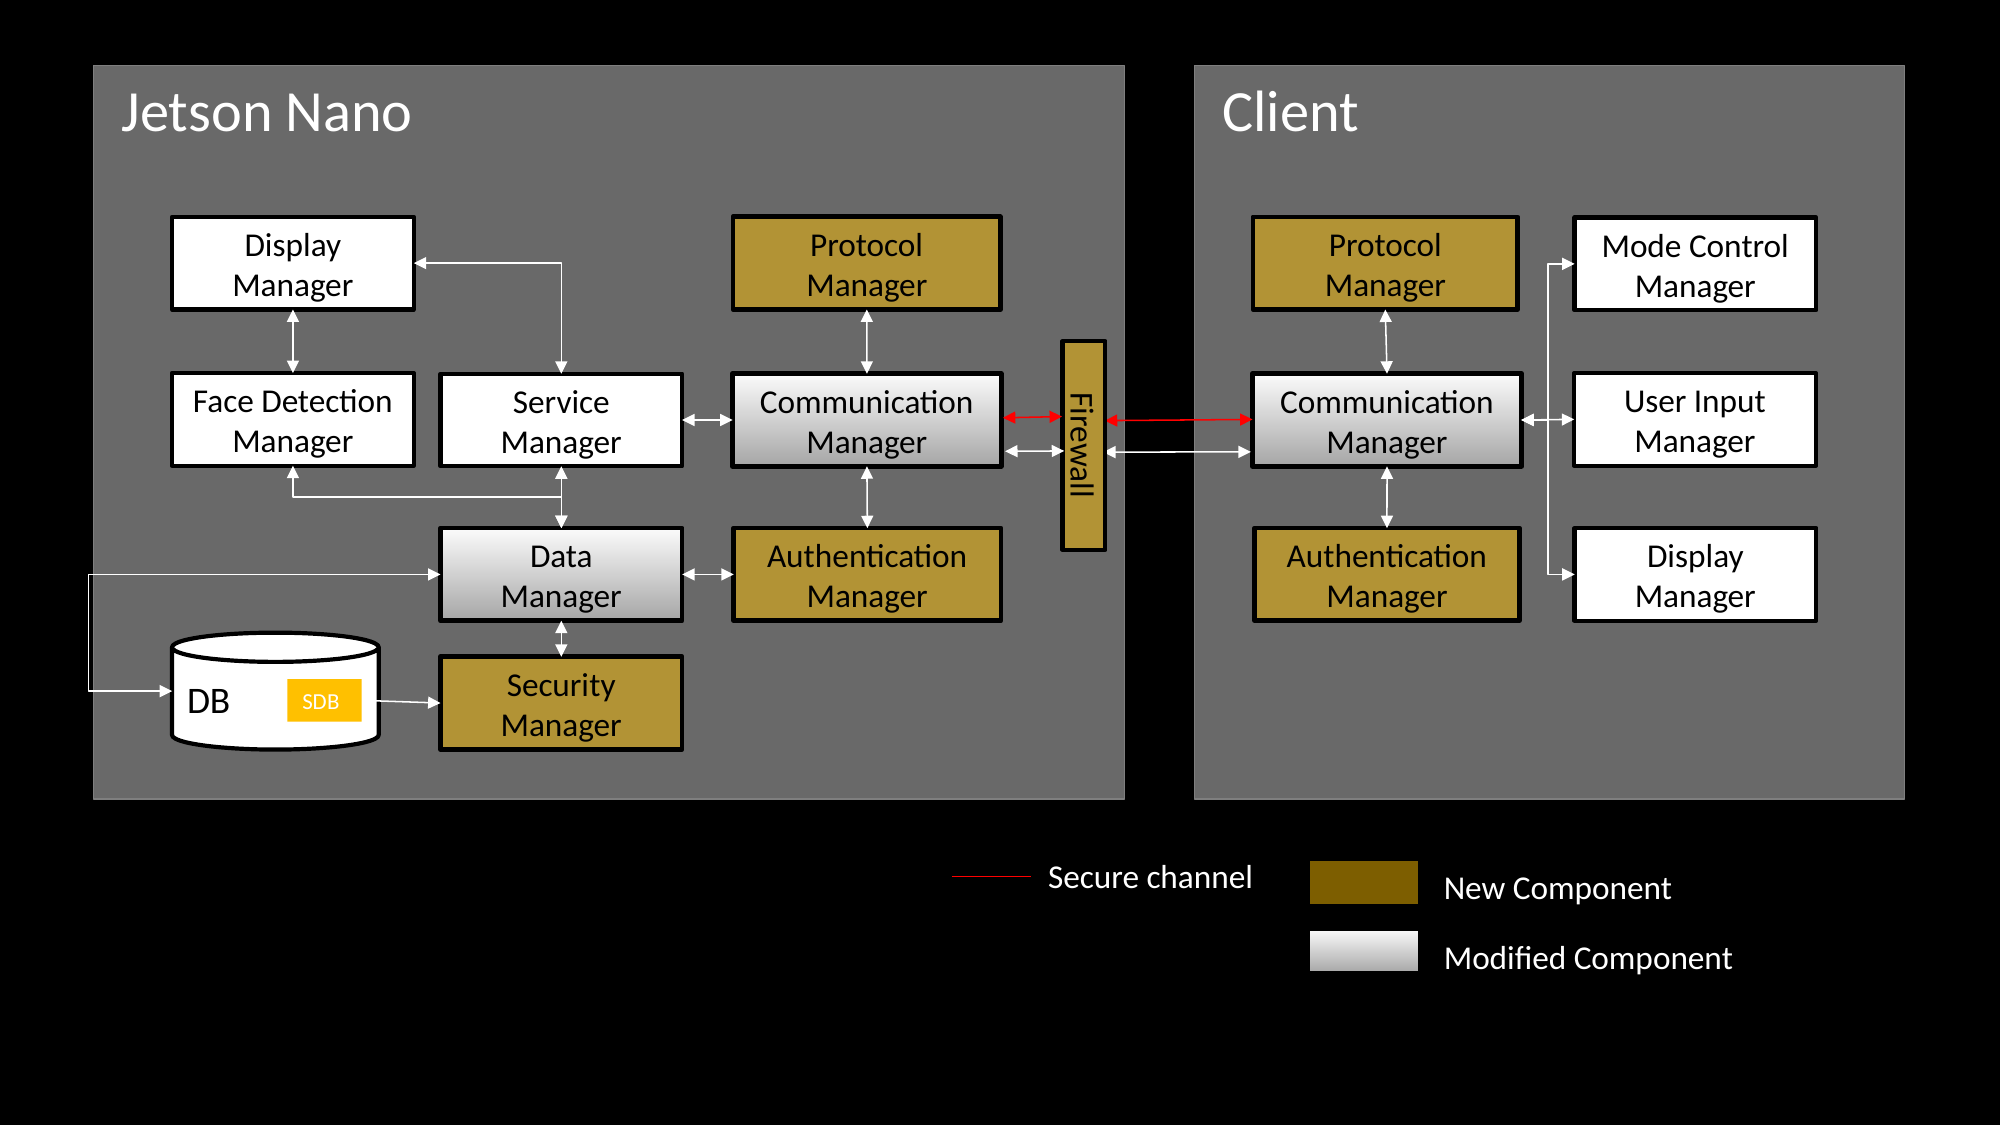

Jetson Nano
 Client
Display
Manager
Protocol
Manager
Protocol
Manager
Mode Control
Manager
Firewall
Face Detection
Manager
User Input
Manager
Service
Manager
Communication
Manager
Communication
Manager
Data
Manager
Authentication
Manager
Display
Manager
Authentication
Manager
DB
Security
Manager
SDB
Secure channel

New Component

Modified Component